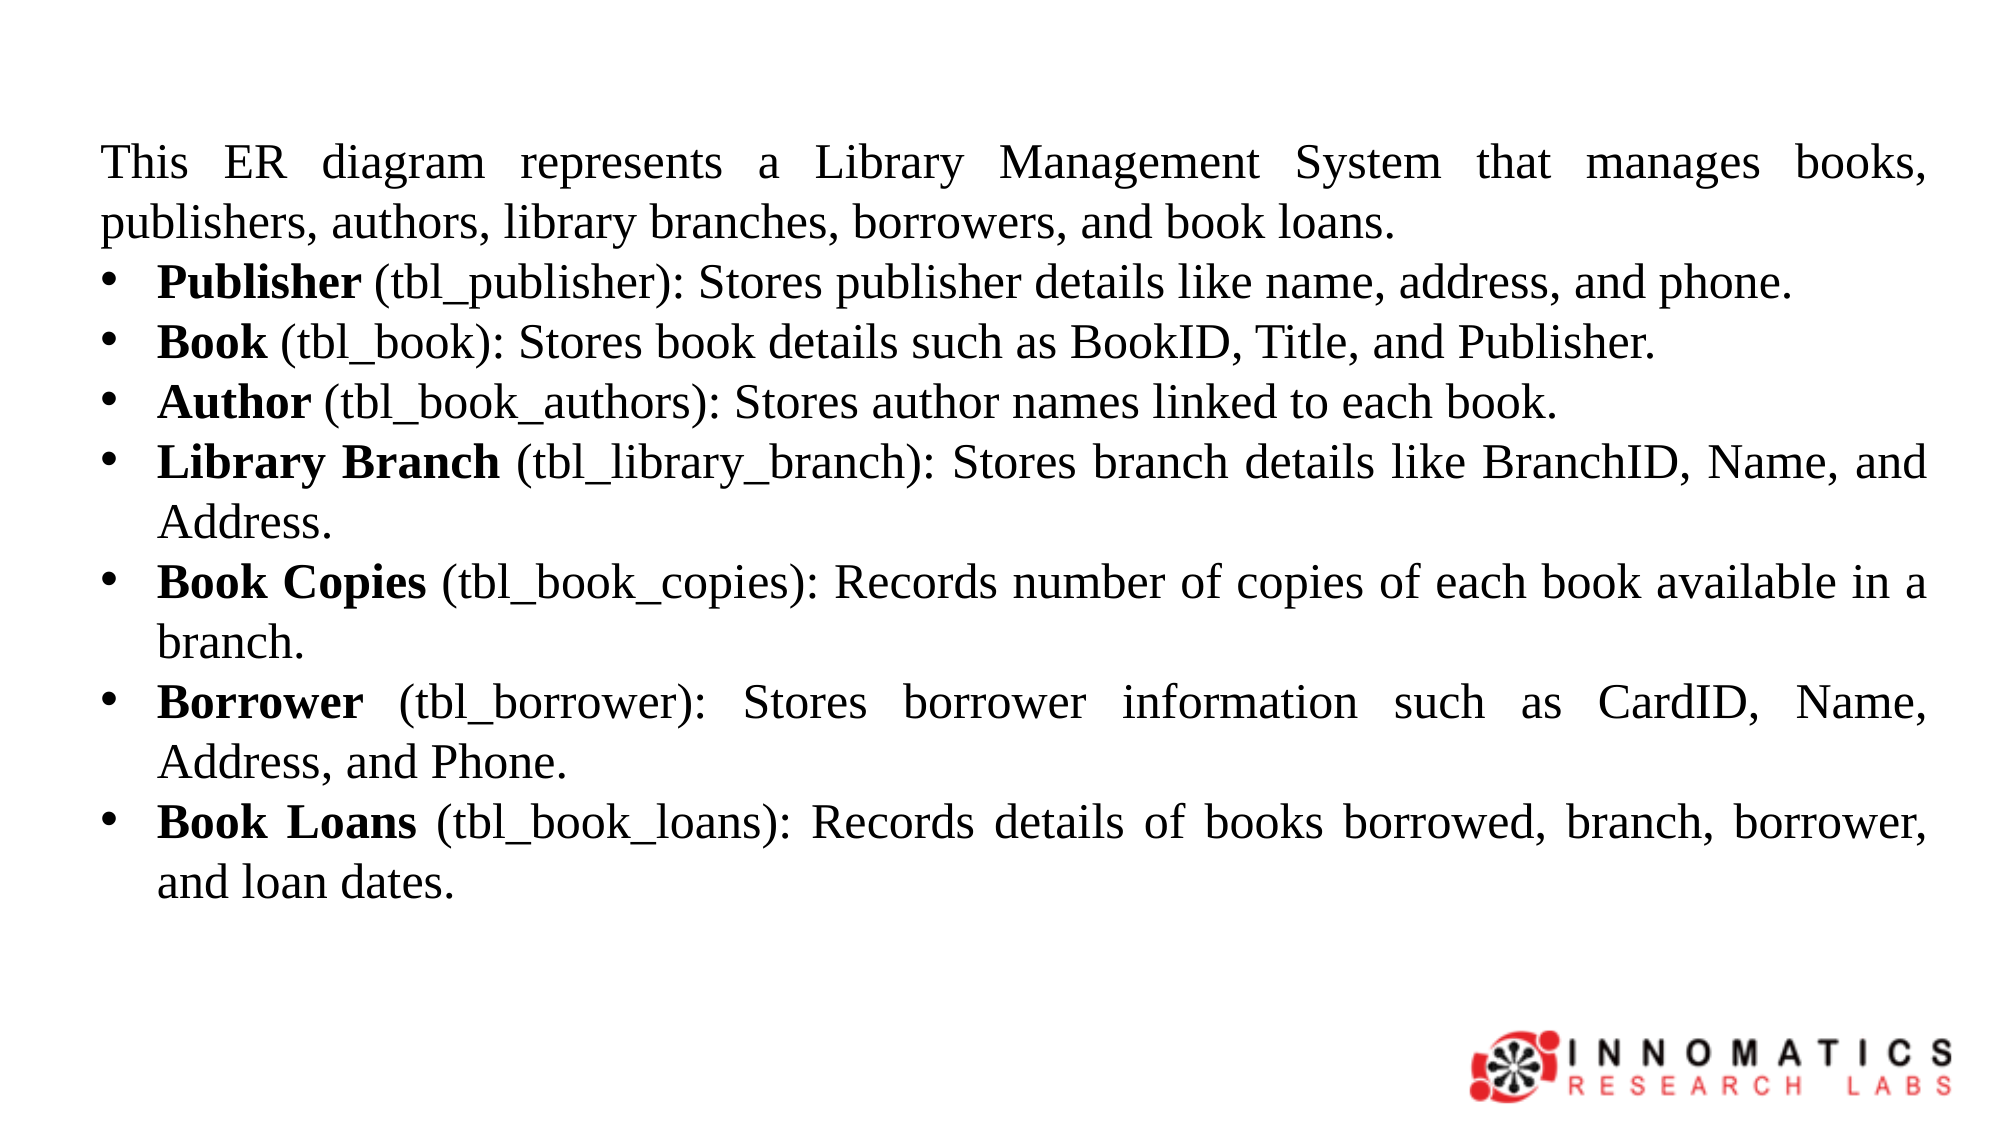

This ER diagram represents a Library Management System that manages books, publishers, authors, library branches, borrowers, and book loans.
Publisher (tbl_publisher): Stores publisher details like name, address, and phone.
Book (tbl_book): Stores book details such as BookID, Title, and Publisher.
Author (tbl_book_authors): Stores author names linked to each book.
Library Branch (tbl_library_branch): Stores branch details like BranchID, Name, and Address.
Book Copies (tbl_book_copies): Records number of copies of each book available in a branch.
Borrower (tbl_borrower): Stores borrower information such as CardID, Name, Address, and Phone.
Book Loans (tbl_book_loans): Records details of books borrowed, branch, borrower, and loan dates.